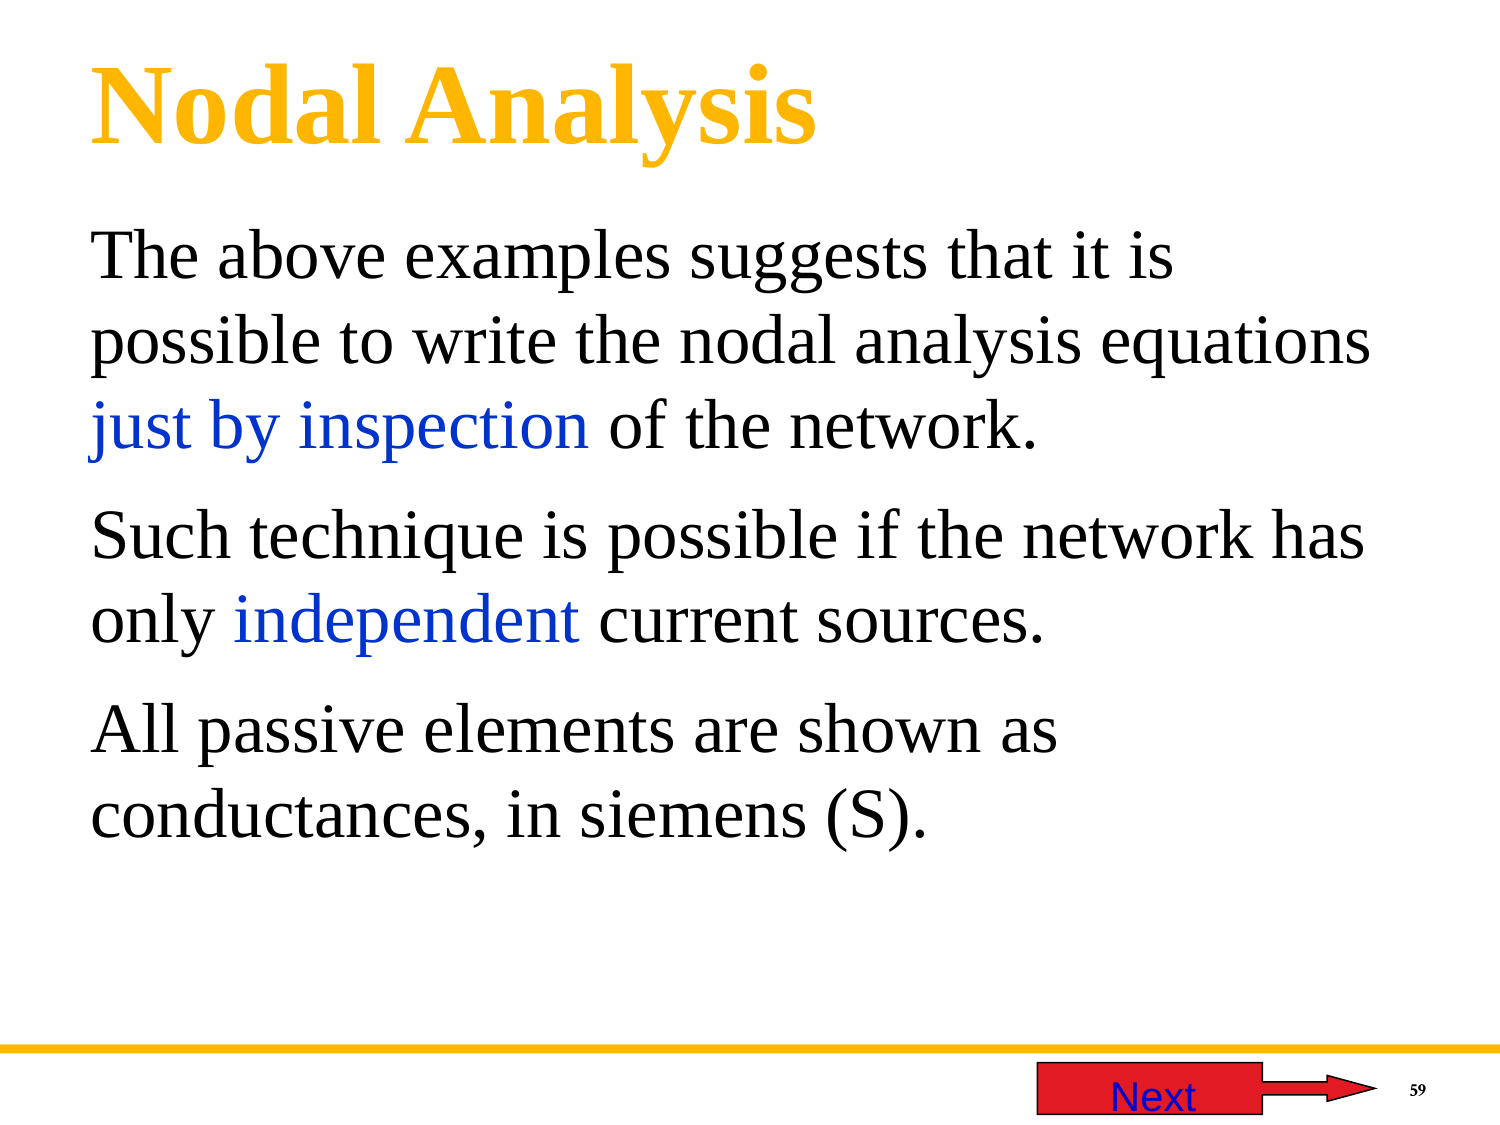

# Nodal Analysis
The above examples suggests that it is possible to write the nodal analysis equations just by inspection of the network.
Such technique is possible if the network has only independent current sources.
All passive elements are shown as conductances, in siemens (S).

 Next
59